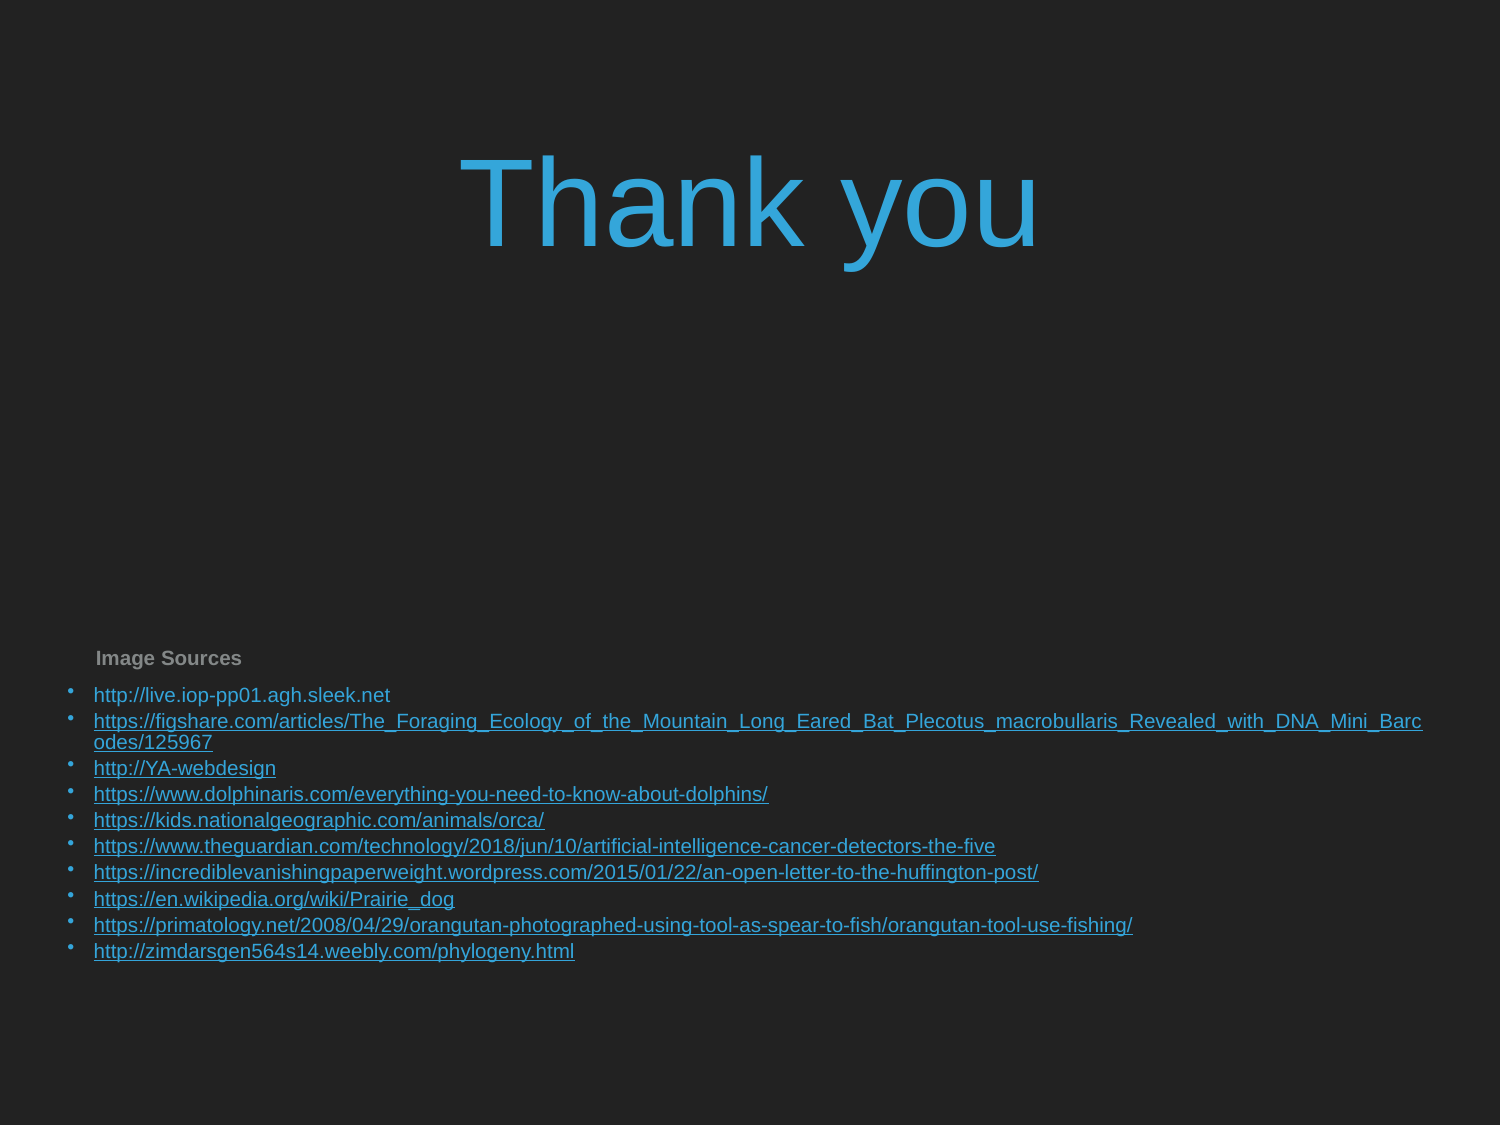

Thank you
Image Sources
http://live.iop-pp01.agh.sleek.net
https://figshare.com/articles/The_Foraging_Ecology_of_the_Mountain_Long_Eared_Bat_Plecotus_macrobullaris_Revealed_with_DNA_Mini_Barcodes/125967
http://YA-webdesign
https://www.dolphinaris.com/everything-you-need-to-know-about-dolphins/
https://kids.nationalgeographic.com/animals/orca/
https://www.theguardian.com/technology/2018/jun/10/artificial-intelligence-cancer-detectors-the-five
https://incrediblevanishingpaperweight.wordpress.com/2015/01/22/an-open-letter-to-the-huffington-post/
https://en.wikipedia.org/wiki/Prairie_dog
https://primatology.net/2008/04/29/orangutan-photographed-using-tool-as-spear-to-fish/orangutan-tool-use-fishing/
http://zimdarsgen564s14.weebly.com/phylogeny.html